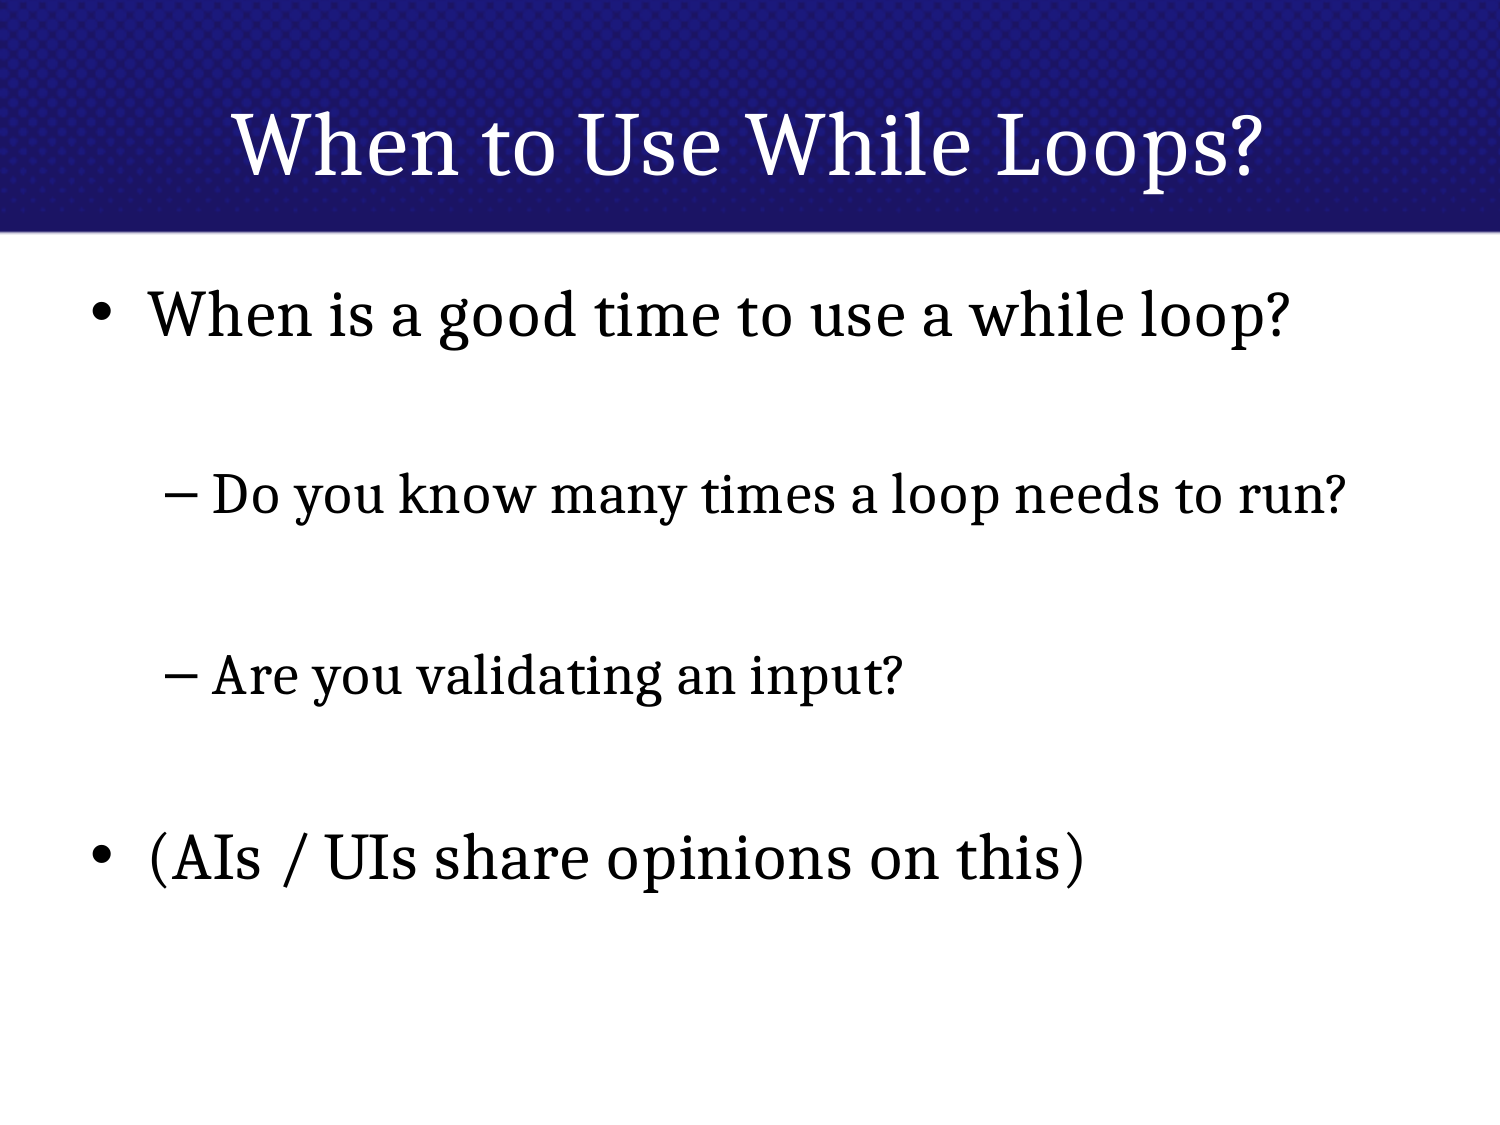

# When to Use While Loops?
When is a good time to use a while loop?

Do you know many times a loop needs to run?

Are you validating an input?

(AIs / UIs share opinions on this)